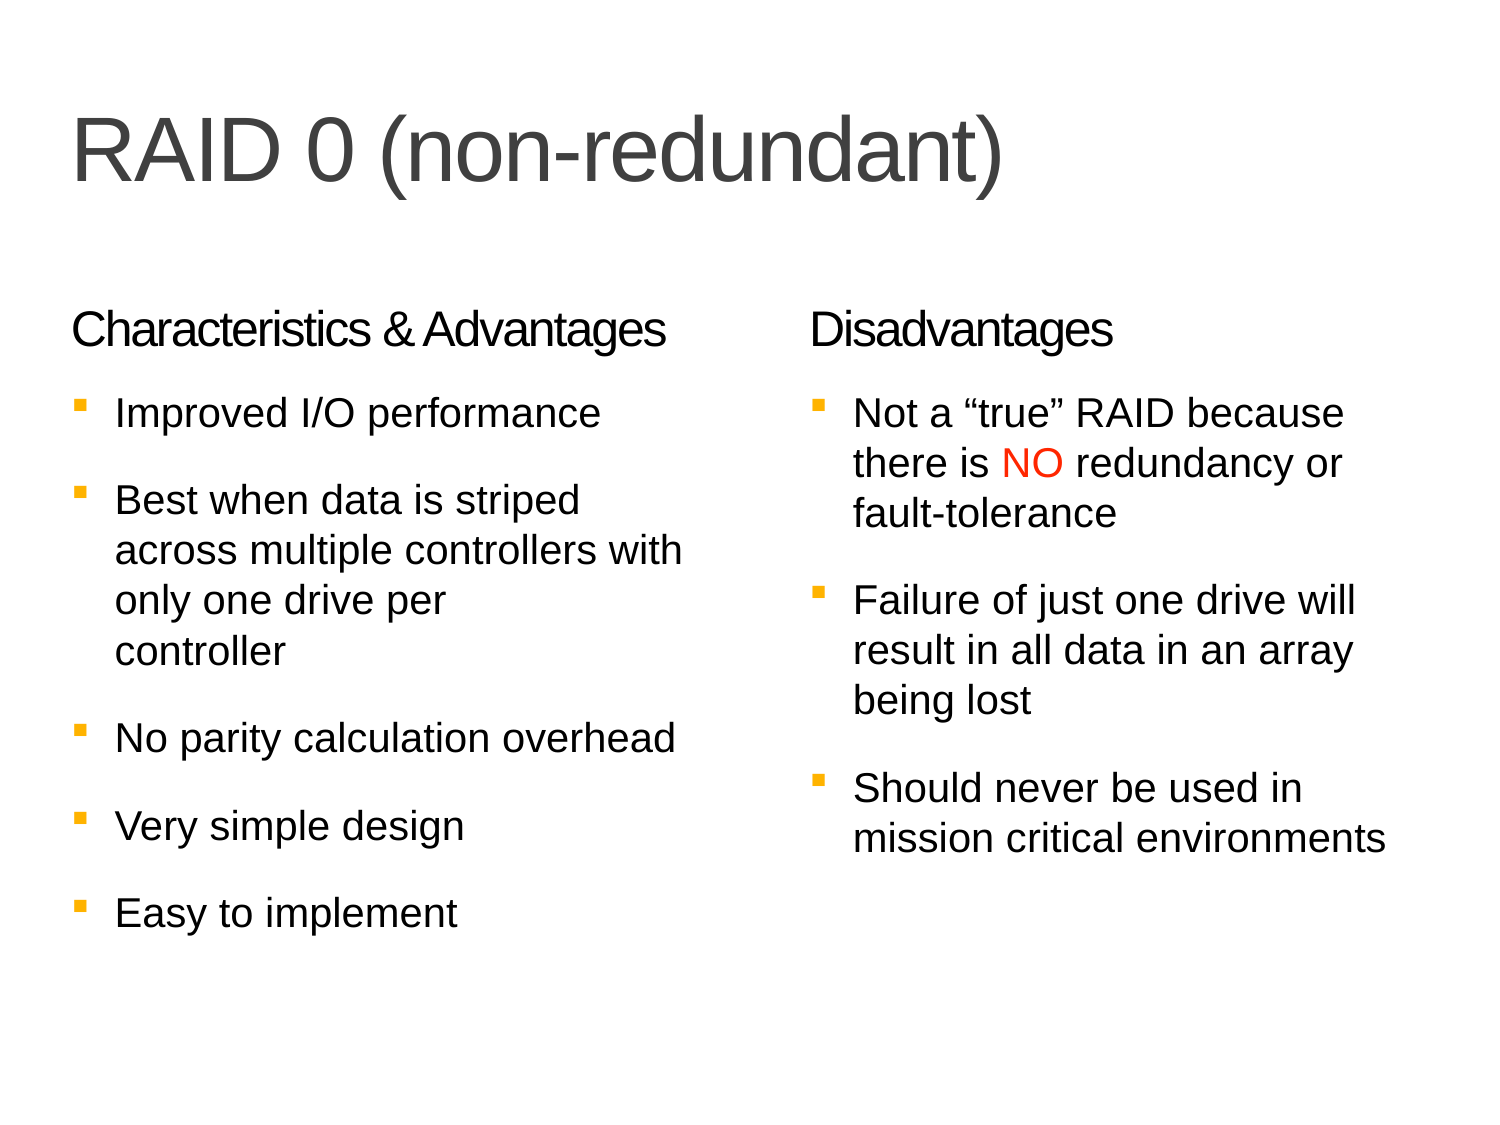

# RAID 0 (non-redundant)
Characteristics & Advantages

Disadvantages
Improved I/O performance
Best when data is striped
across multiple controllers with only one drive per
controller
No parity calculation overhead
Very simple design
Easy to implement
Not a “true” RAID because there is NO redundancy or fault-tolerance
Failure of just one drive will result in all data in an array being lost
Should never be used in mission critical environments